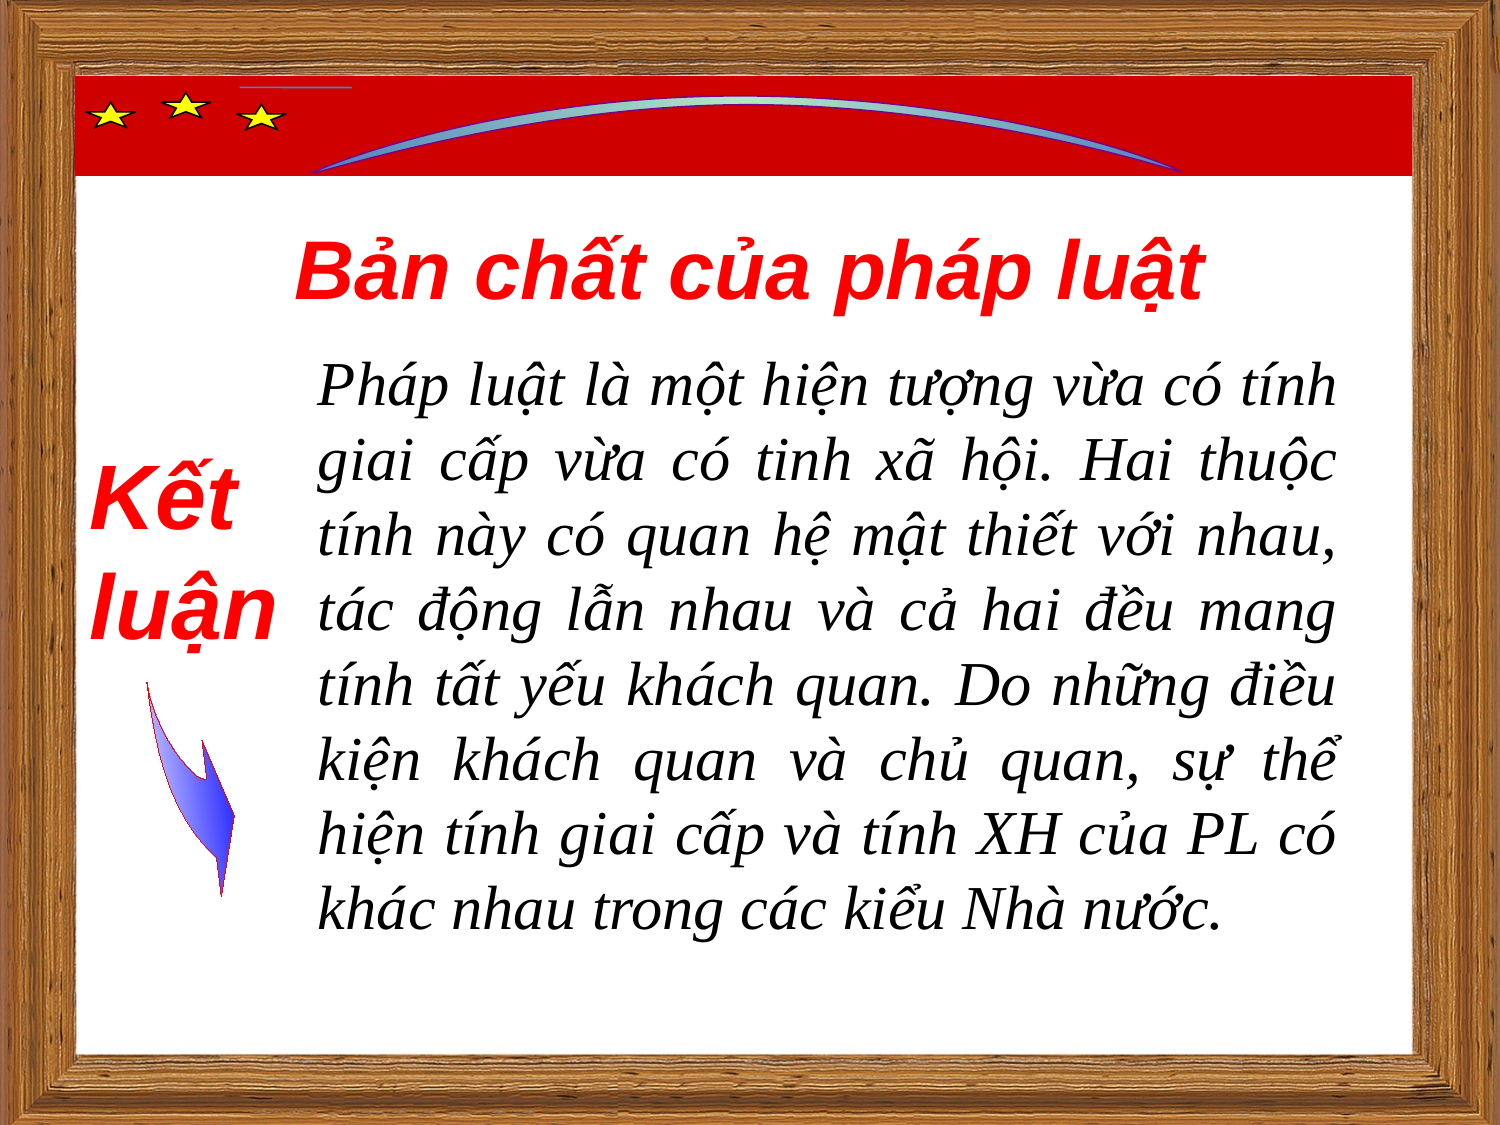

Bản chất của pháp luật
Pháp luật là một hiện tượng vừa có tính giai cấp vừa có tinh xã hội. Hai thuộc tính này có quan hệ mật thiết với nhau, tác động lẫn nhau và cả hai đều mang tính tất yếu khách quan. Do những điều kiện khách quan và chủ quan, sự thể hiện tính giai cấp và tính XH của PL có khác nhau trong các kiểu Nhà nước.

Kết luận